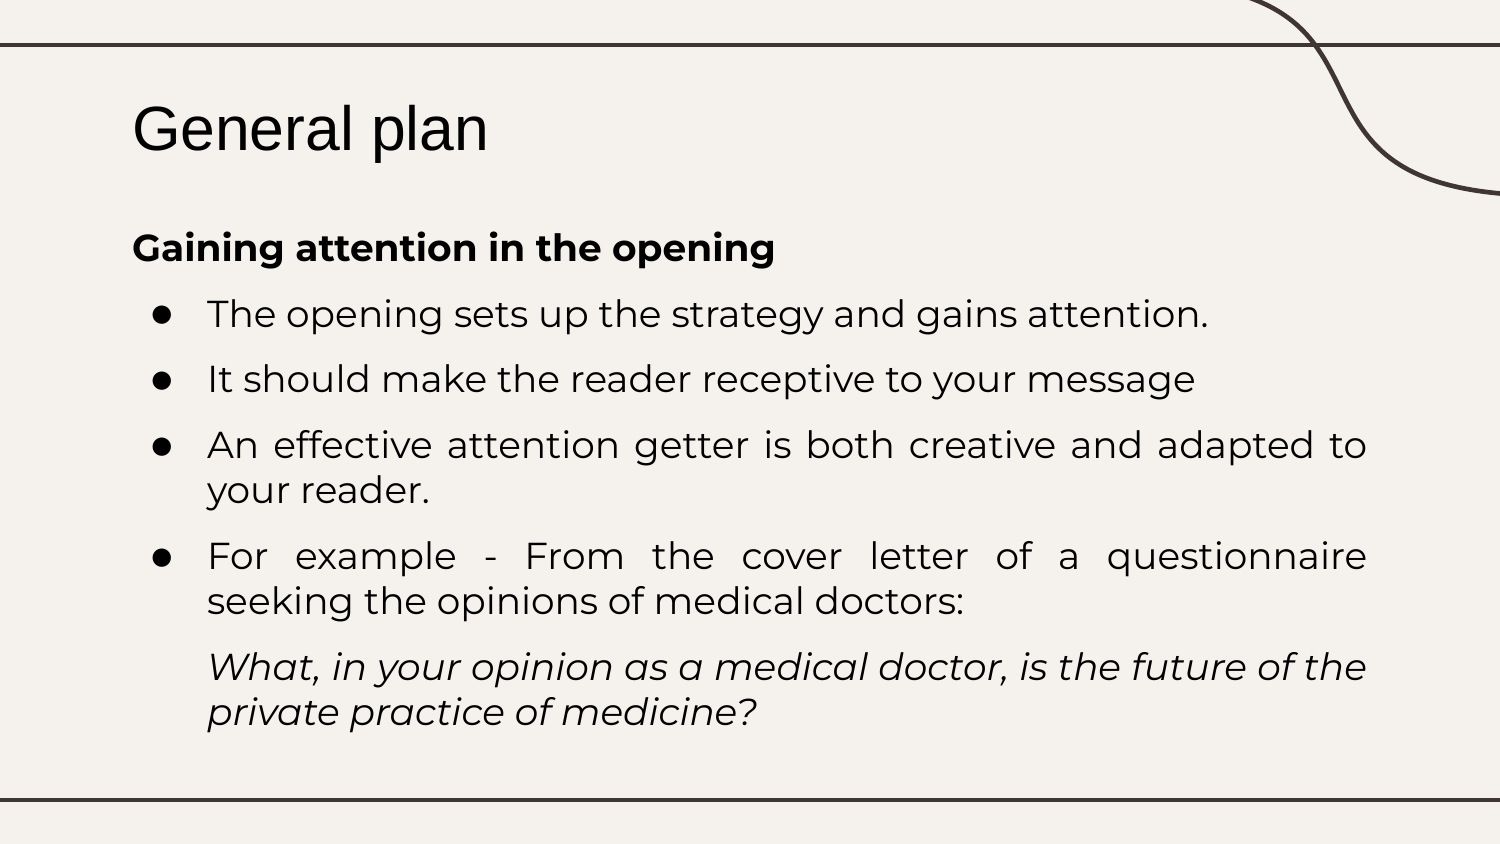

# General plan
Gaining attention in the opening
The opening sets up the strategy and gains attention.
It should make the reader receptive to your message
An effective attention getter is both creative and adapted to your reader.
For example - From the cover letter of a questionnaire seeking the opinions of medical doctors:
What, in your opinion as a medical doctor, is the future of the private practice of medicine?